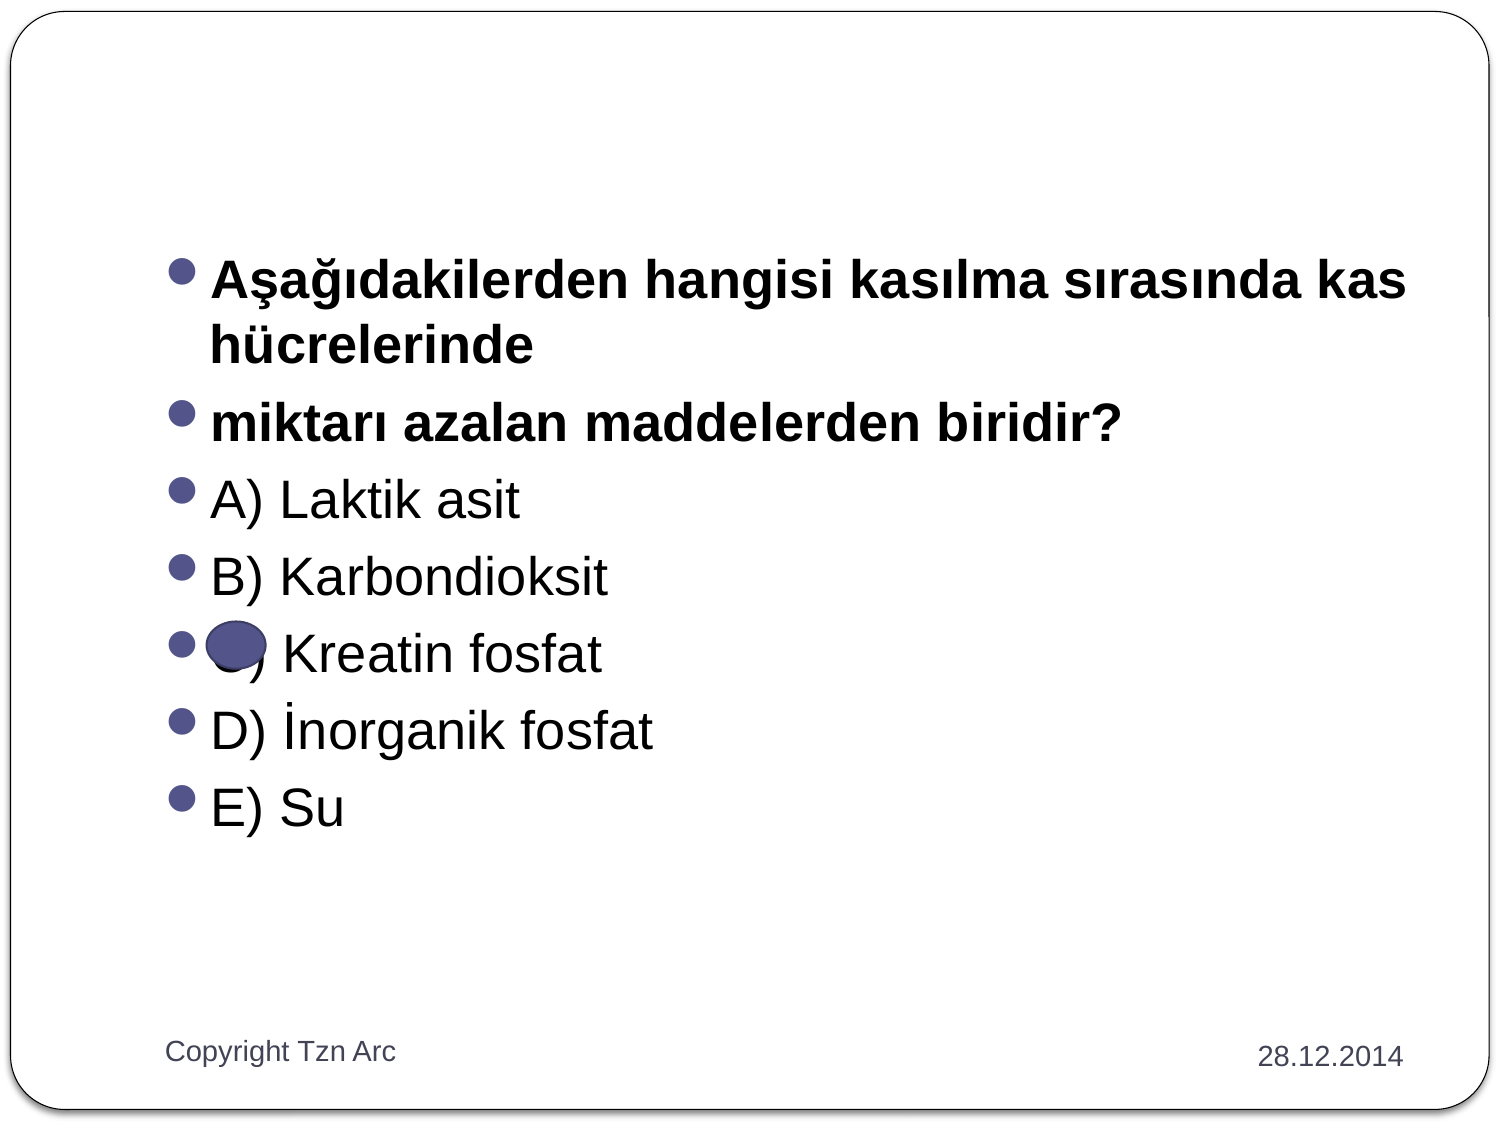

#
Aşağıdakilerden hangisi kasılma sırasında kas hücrelerinde
miktarı azalan maddelerden biridir?
A) Laktik asit
B) Karbondioksit
C) Kreatin fosfat
D) İnorganik fosfat
E) Su

Copyright Tzn Arc
28.12.2014